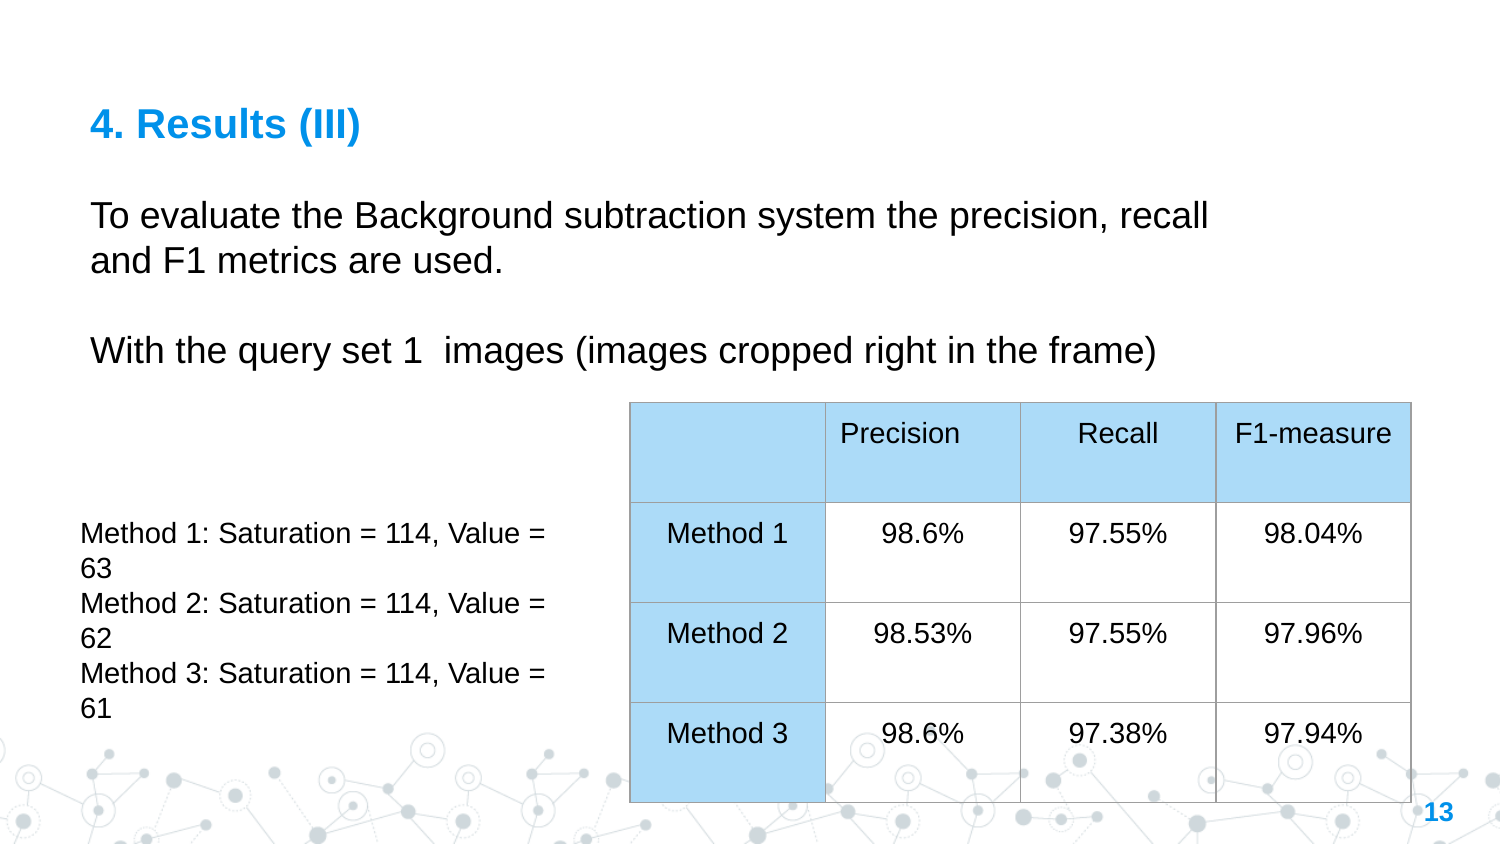

# 4. Results (III)
To evaluate the Background subtraction system the precision, recall and F1 metrics are used.

With the query set 1  images (images cropped right in the frame)
|  | Precision | Recall | F1-measure |
| --- | --- | --- | --- |
| Method 1 | 98.6% | 97.55% | 98.04% |
| Method 2 | 98.53% | 97.55% | 97.96% |
| Method 3 | 98.6% | 97.38% | 97.94% |
Method 1: Saturation = 114, Value = 63
Method 2: Saturation = 114, Value = 62
Method 3: Saturation = 114, Value = 61
13